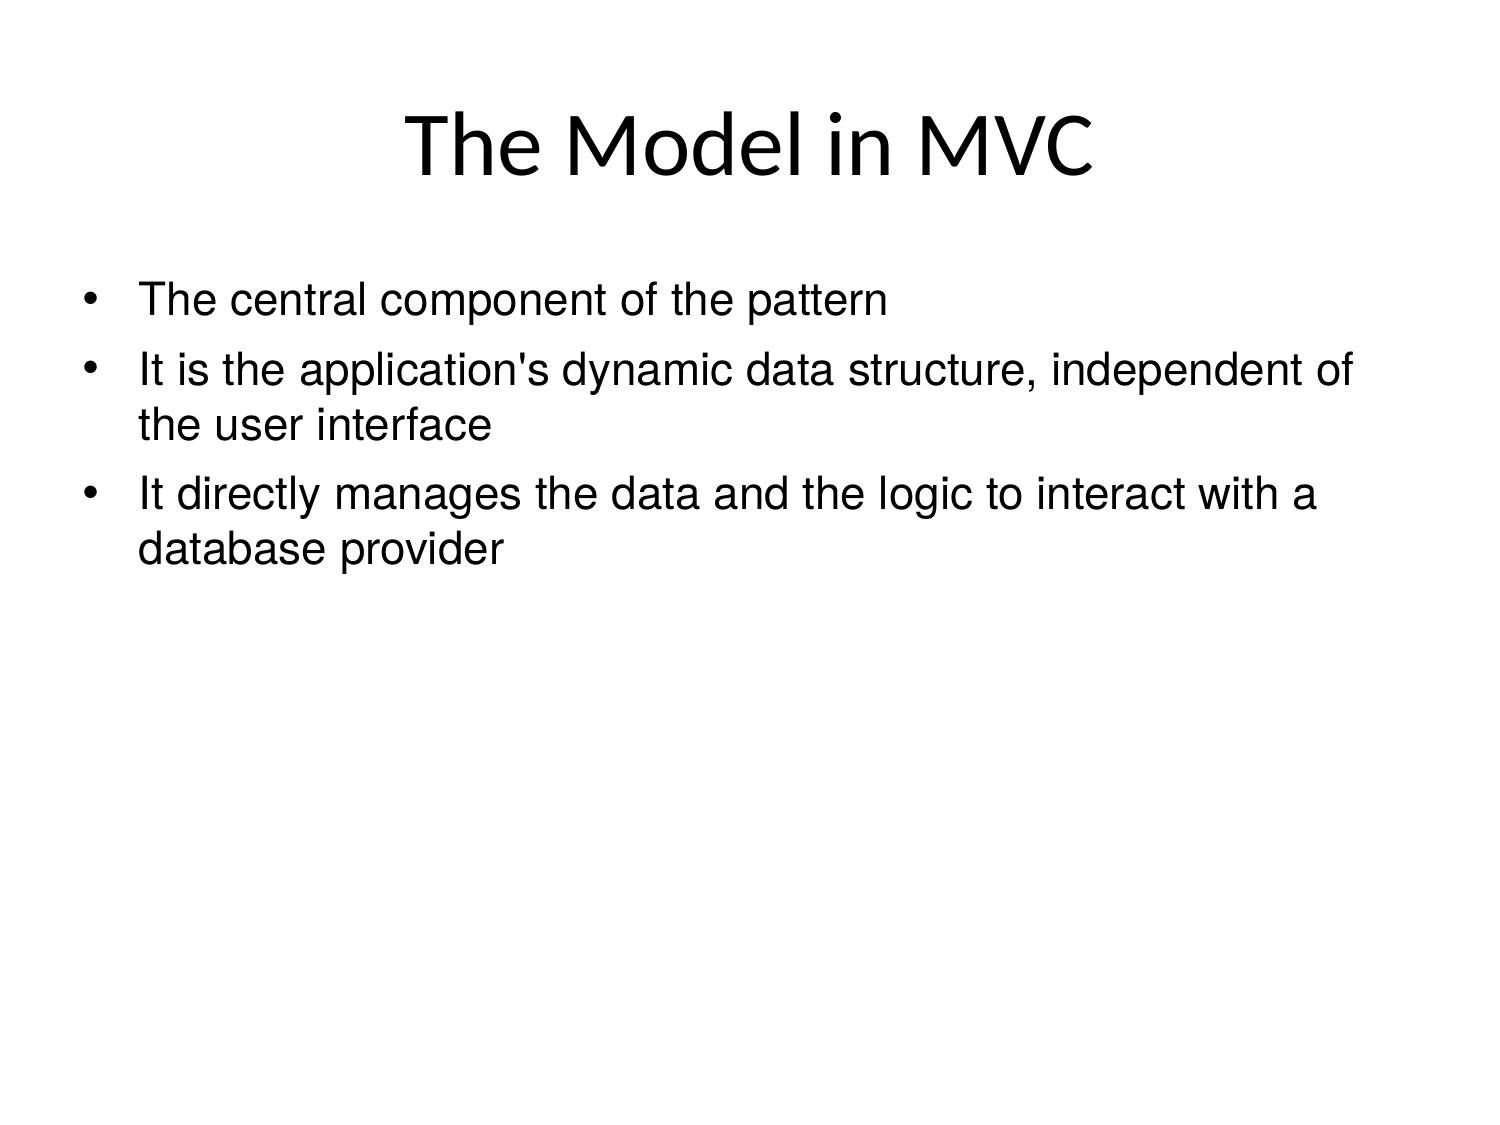

# The Model in MVC
The central component of the pattern
It is the application's dynamic data structure, independent of the user interface
It directly manages the data and the logic to interact with a database provider